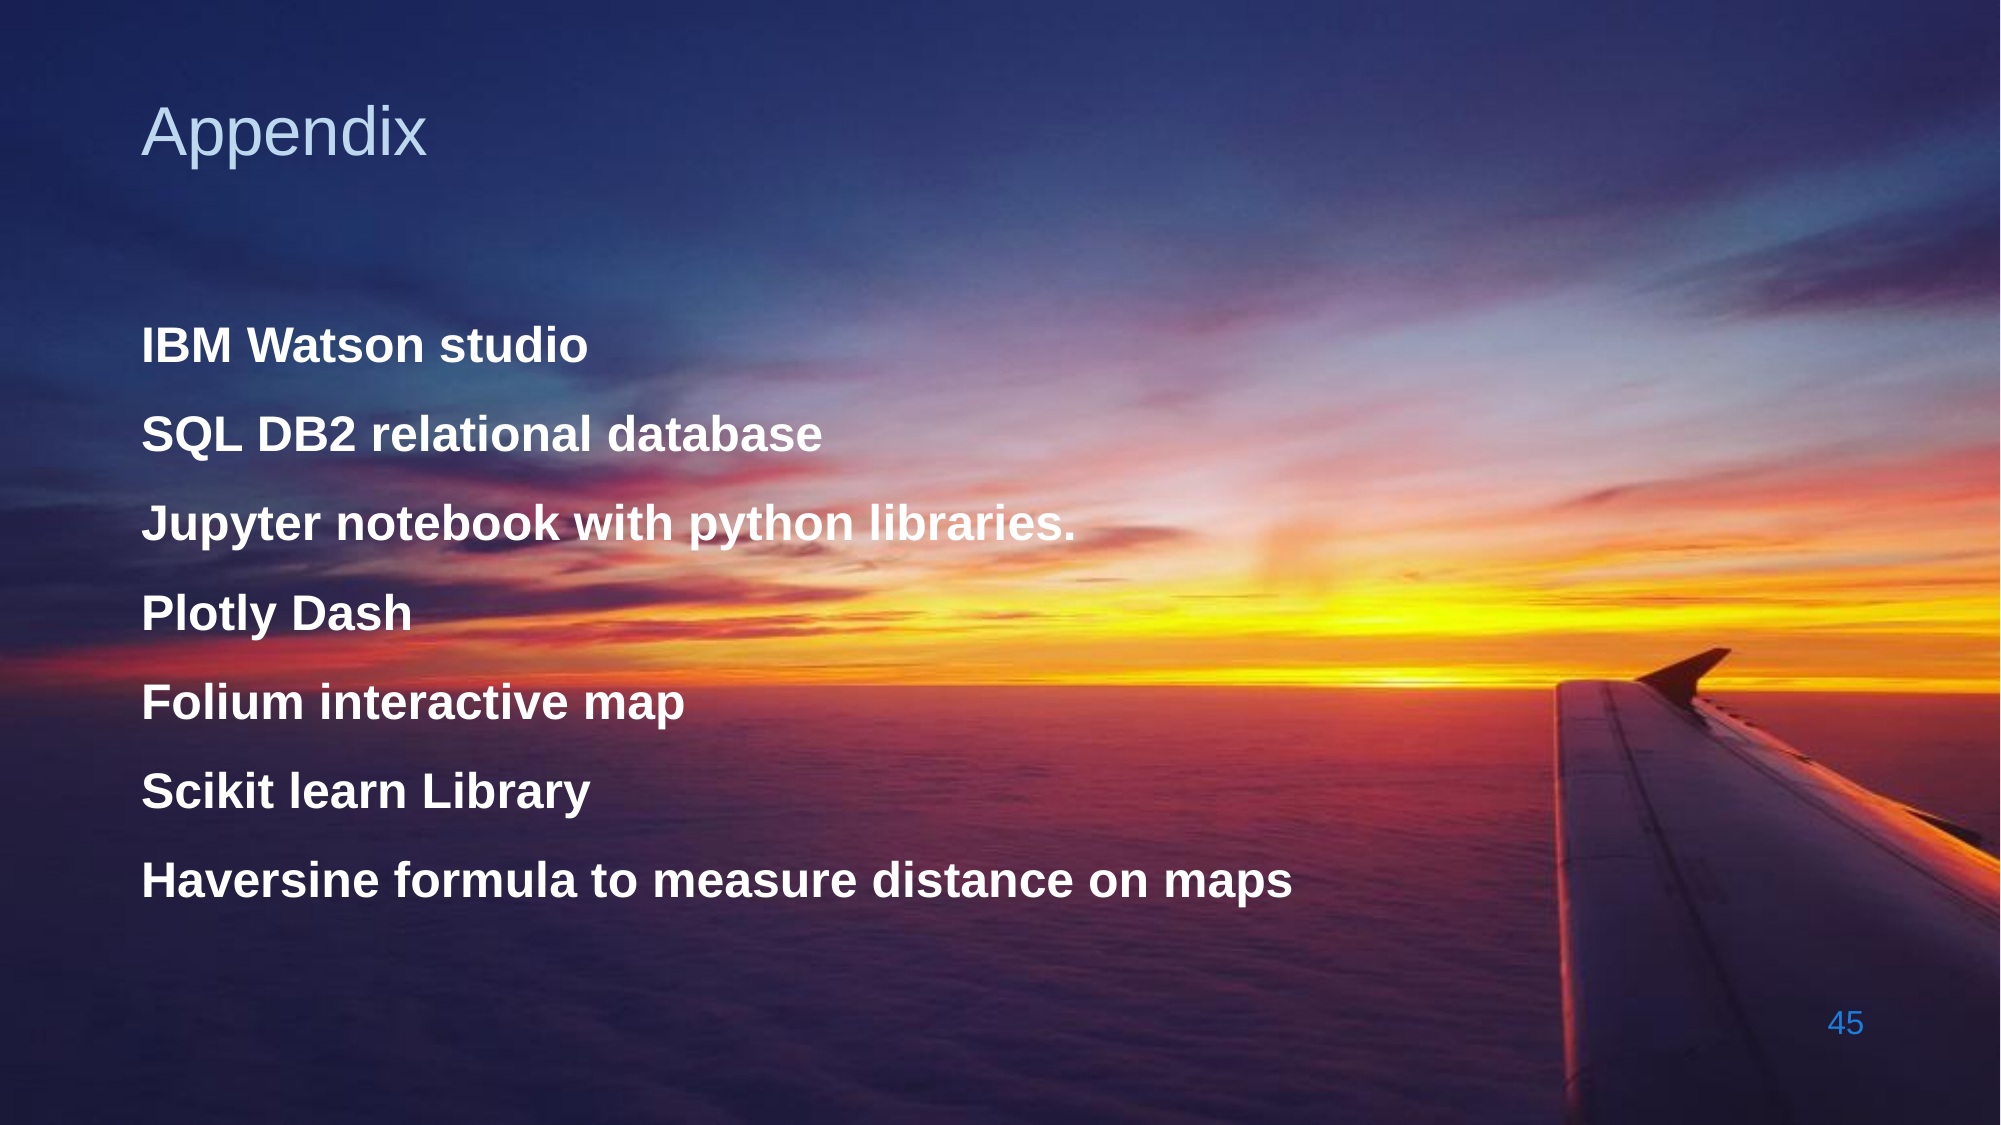

Appendix
IBM Watson studio
SQL DB2 relational database
Jupyter notebook with python libraries.
Plotly Dash
Folium interactive map
Scikit learn Library
Haversine formula to measure distance on maps
45